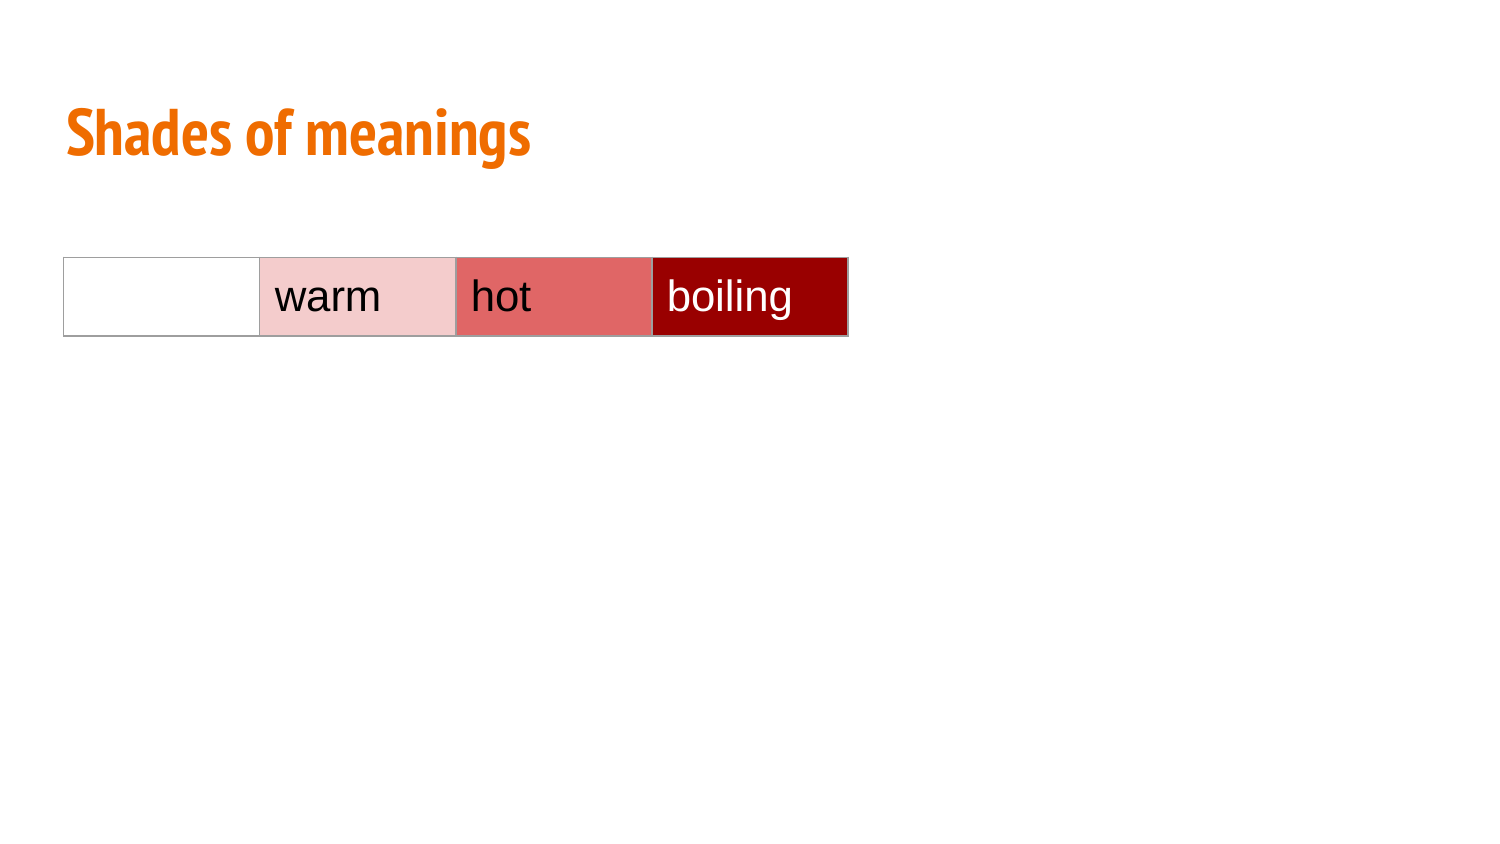

# Shades of meanings
|  | warm | hot | boiling |
| --- | --- | --- | --- |